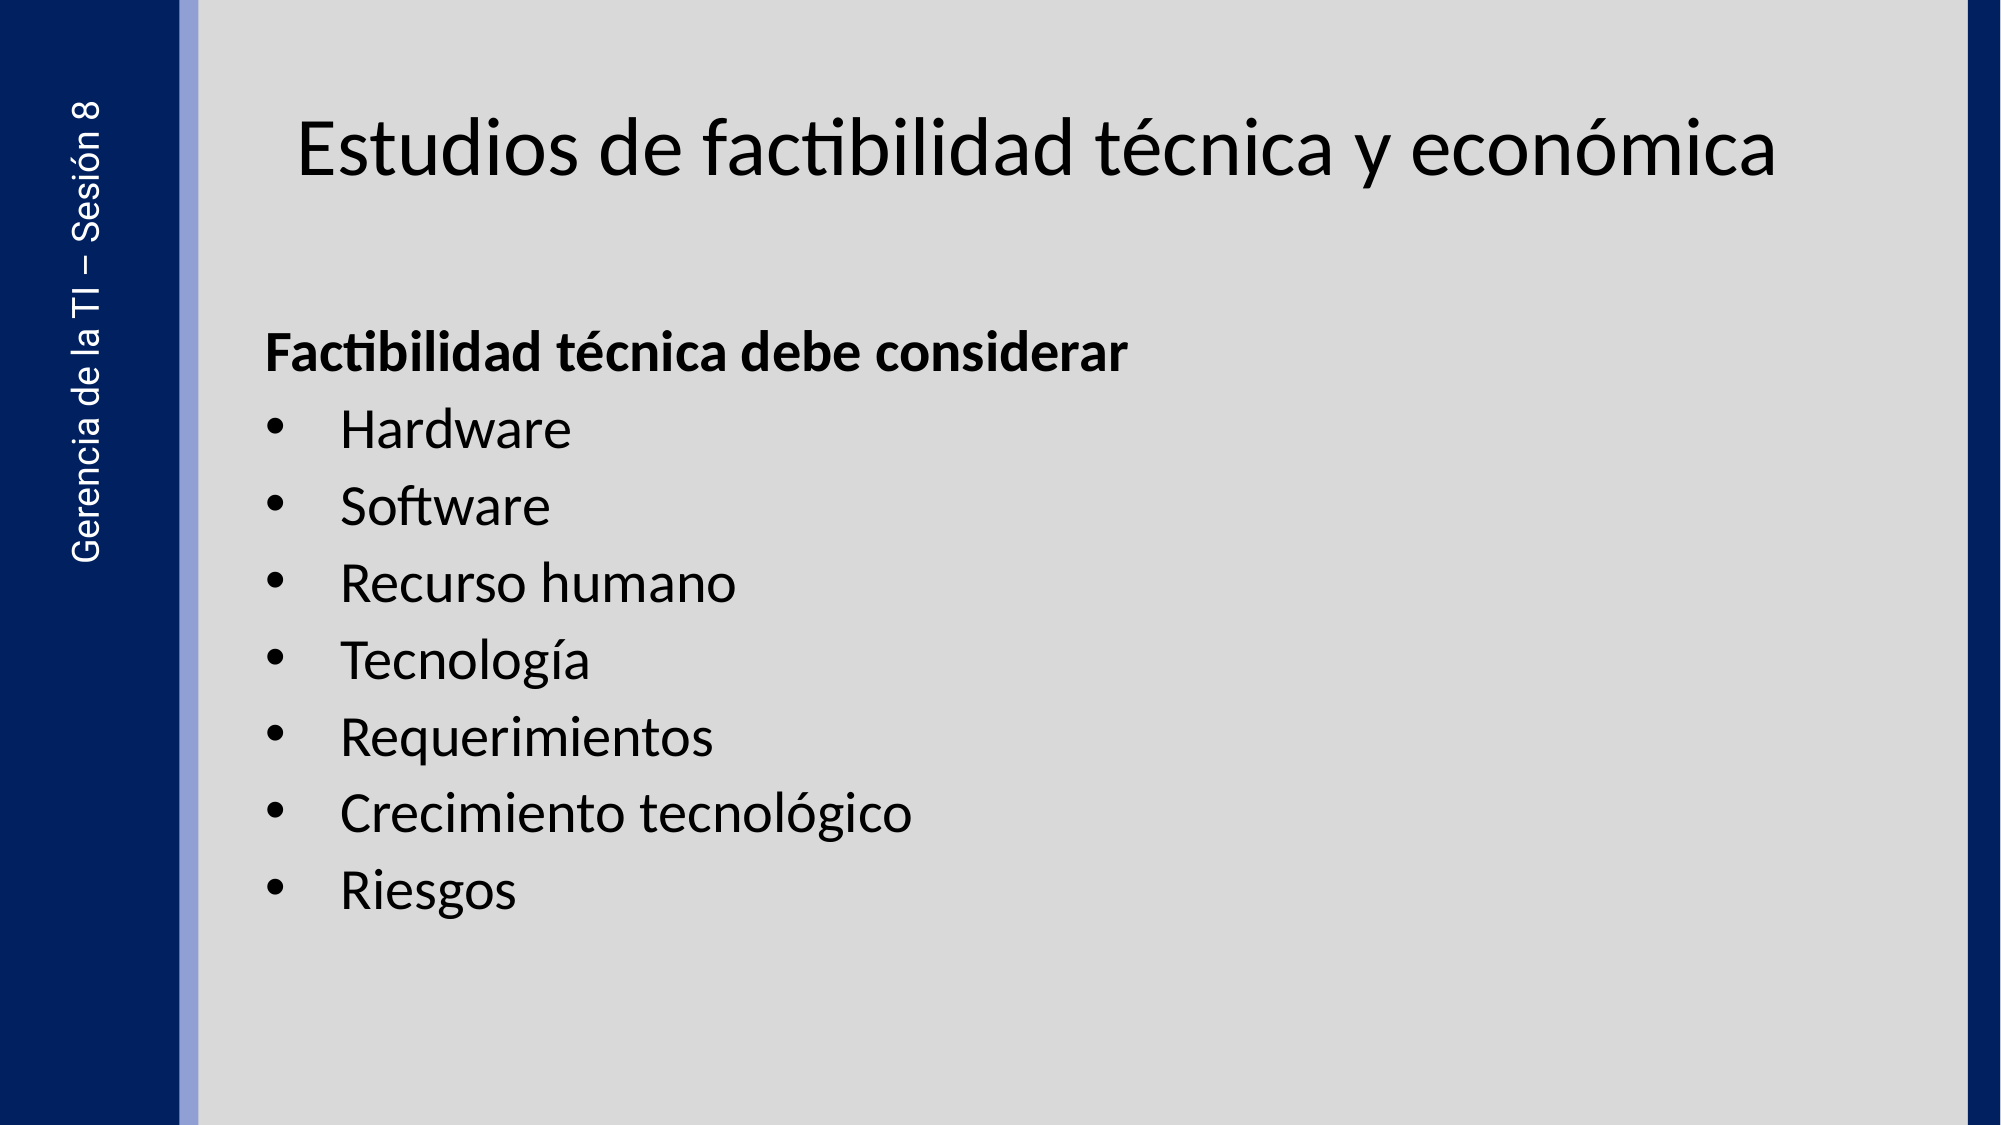

Estudios de factibilidad técnica y económica
Factibilidad técnica debe considerar
Hardware
Software
Recurso humano
Tecnología
Requerimientos
Crecimiento tecnológico
Riesgos
Gerencia de la TI – Sesión 8
14